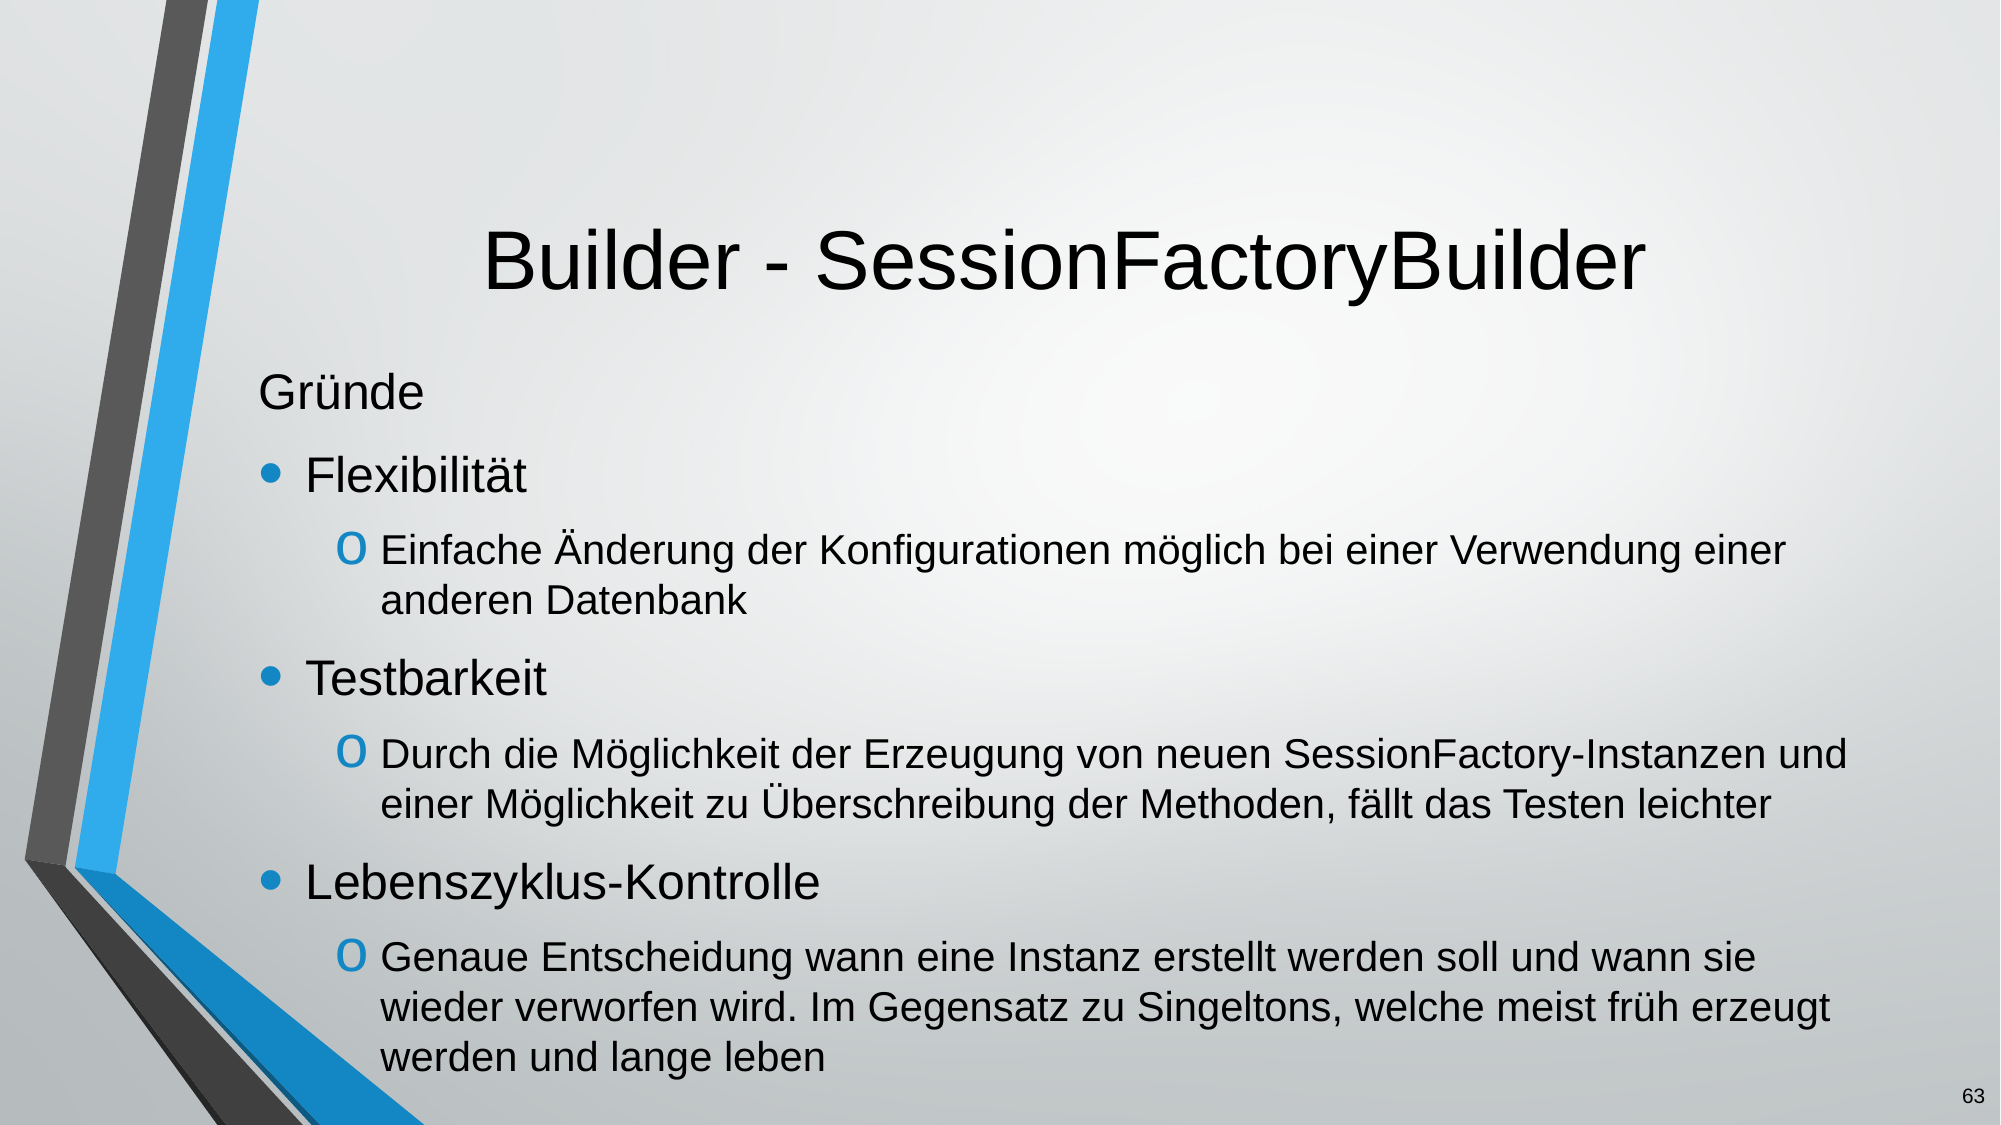

# Builder - SessionFactoryBuilder
Gründe
Flexibilität
Einfache Änderung der Konfigurationen möglich bei einer Verwendung einer anderen Datenbank
Testbarkeit
Durch die Möglichkeit der Erzeugung von neuen SessionFactory-Instanzen und einer Möglichkeit zu Überschreibung der Methoden, fällt das Testen leichter
Lebenszyklus-Kontrolle
Genaue Entscheidung wann eine Instanz erstellt werden soll und wann sie wieder verworfen wird. Im Gegensatz zu Singeltons, welche meist früh erzeugt werden und lange leben
63